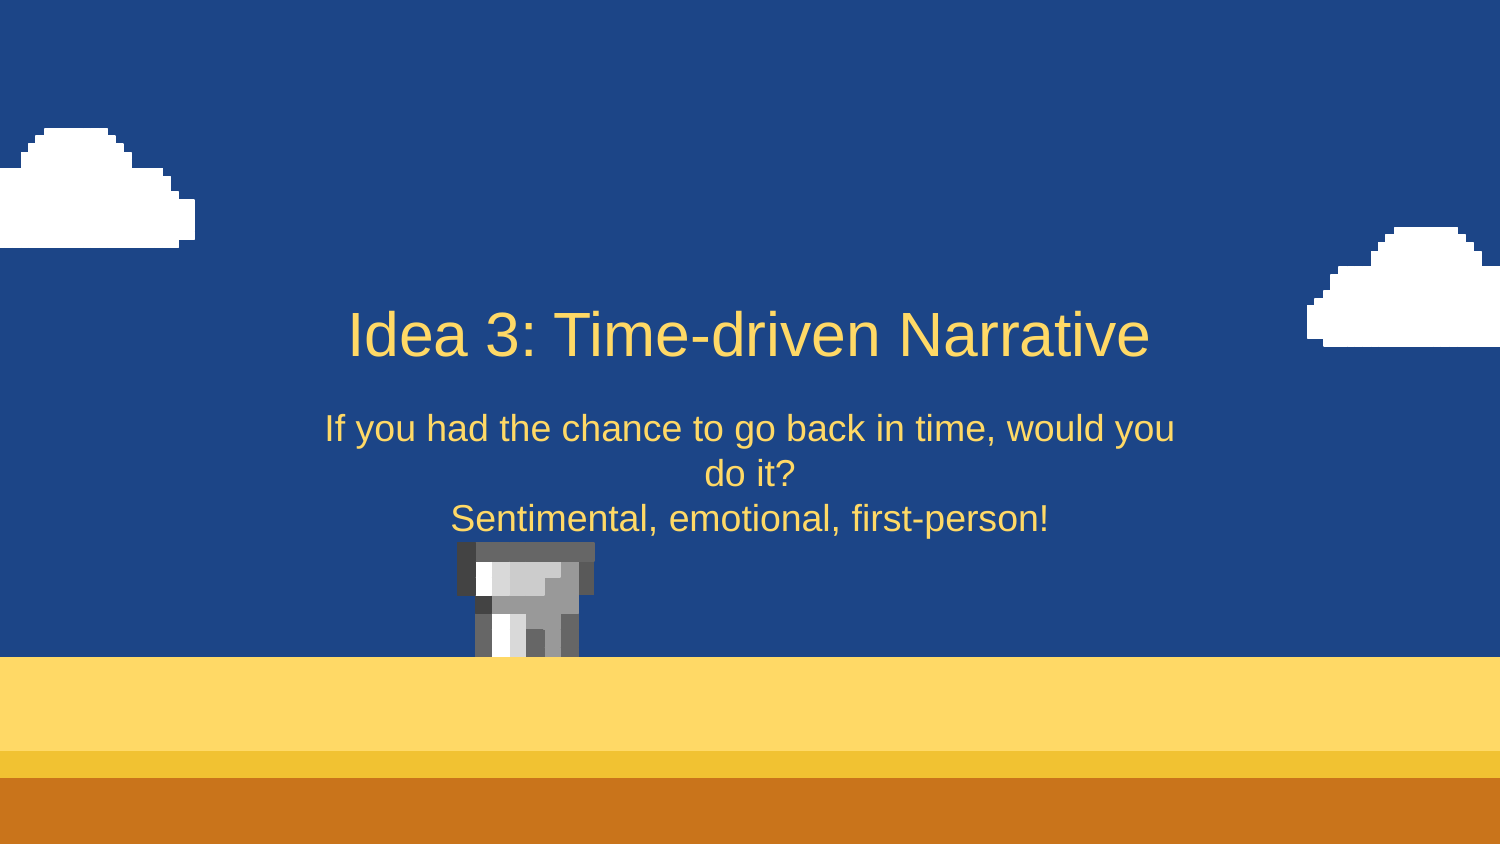

# Idea 3: Time-driven Narrative
If you had the chance to go back in time, would you do it?
Sentimental, emotional, first-person!